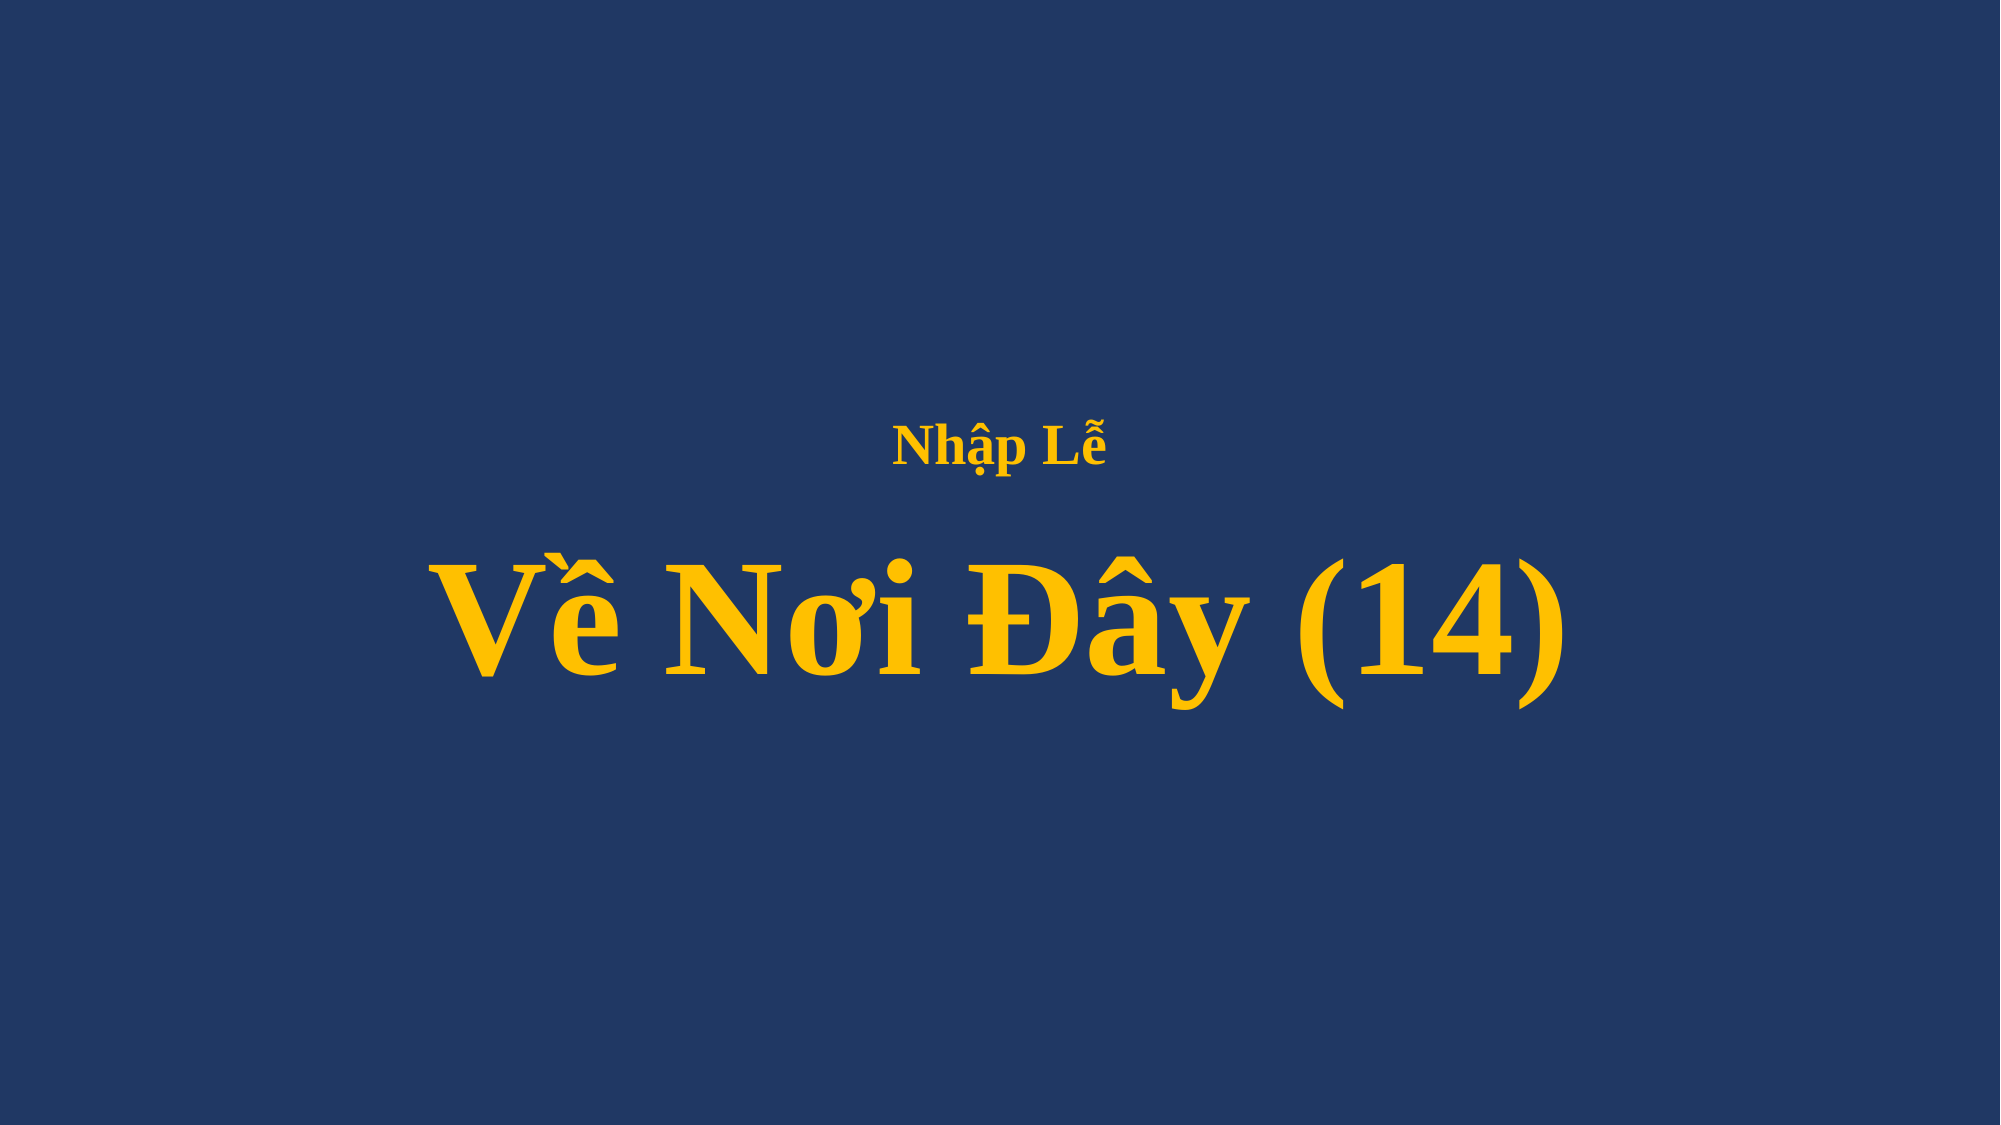

# Nhập Lễ Về Nơi Đây (14)